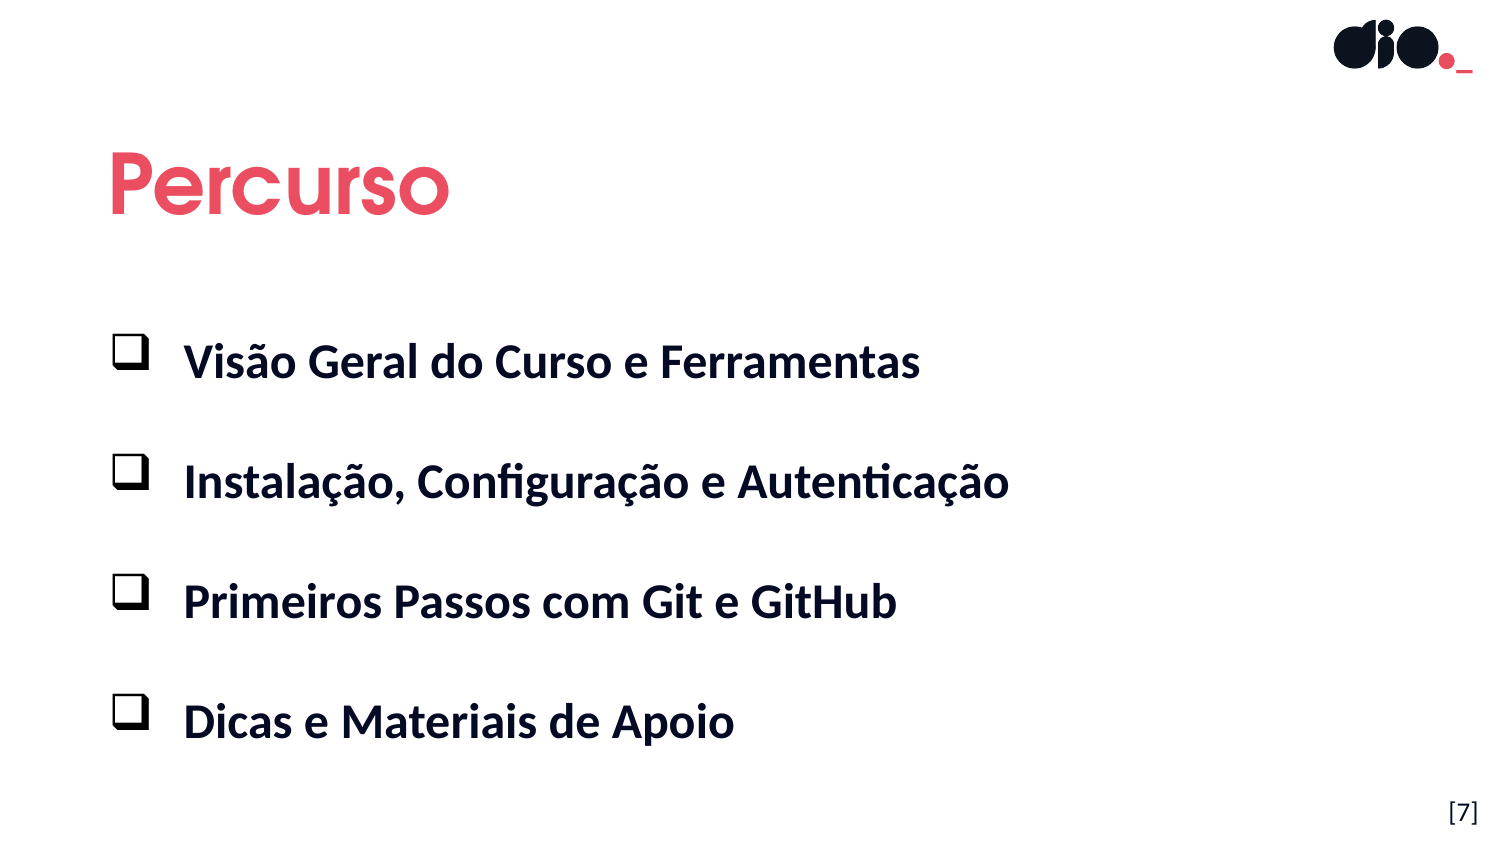

Percurso
Visão Geral do Curso e Ferramentas
Instalação, Configuração e Autenticação
Primeiros Passos com Git e GitHub
Dicas e Materiais de Apoio
[7]